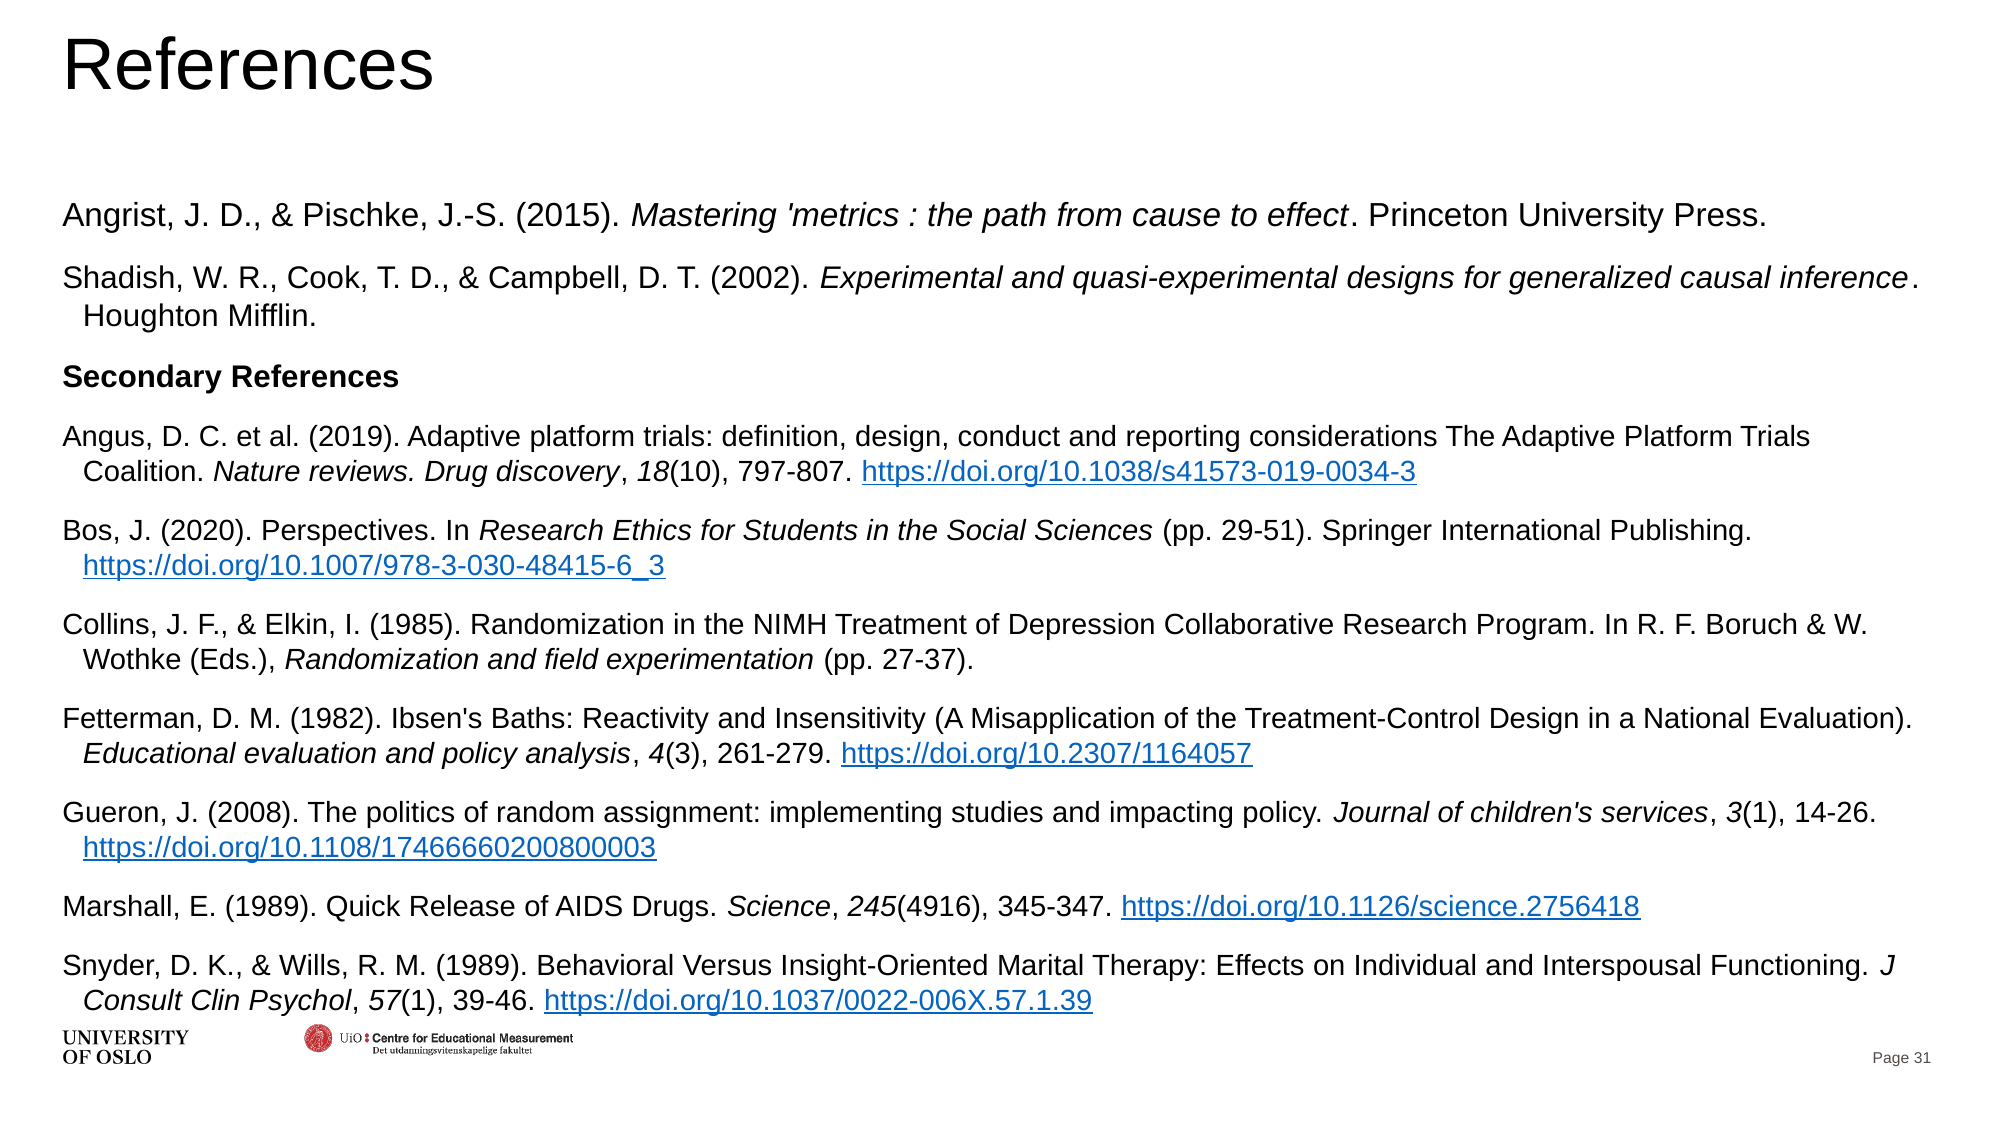

# References
Angrist, J. D., & Pischke, J.-S. (2015). Mastering 'metrics : the path from cause to effect. Princeton University Press.
Shadish, W. R., Cook, T. D., & Campbell, D. T. (2002). Experimental and quasi-experimental designs for generalized causal inference. Houghton Mifflin.
Secondary References
Angus, D. C. et al. (2019). Adaptive platform trials: definition, design, conduct and reporting considerations The Adaptive Platform Trials Coalition. Nature reviews. Drug discovery, 18(10), 797-807. https://doi.org/10.1038/s41573-019-0034-3
Bos, J. (2020). Perspectives. In Research Ethics for Students in the Social Sciences (pp. 29-51). Springer International Publishing. https://doi.org/10.1007/978-3-030-48415-6_3
Collins, J. F., & Elkin, I. (1985). Randomization in the NIMH Treatment of Depression Collaborative Research Program. In R. F. Boruch & W. Wothke (Eds.), Randomization and field experimentation (pp. 27-37).
Fetterman, D. M. (1982). Ibsen's Baths: Reactivity and Insensitivity (A Misapplication of the Treatment-Control Design in a National Evaluation). Educational evaluation and policy analysis, 4(3), 261-279. https://doi.org/10.2307/1164057
Gueron, J. (2008). The politics of random assignment: implementing studies and impacting policy. Journal of children's services, 3(1), 14-26. https://doi.org/10.1108/17466660200800003
Marshall, E. (1989). Quick Release of AIDS Drugs. Science, 245(4916), 345-347. https://doi.org/10.1126/science.2756418
Snyder, D. K., & Wills, R. M. (1989). Behavioral Versus Insight-Oriented Marital Therapy: Effects on Individual and Interspousal Functioning. J Consult Clin Psychol, 57(1), 39-46. https://doi.org/10.1037/0022-006X.57.1.39

Page 31